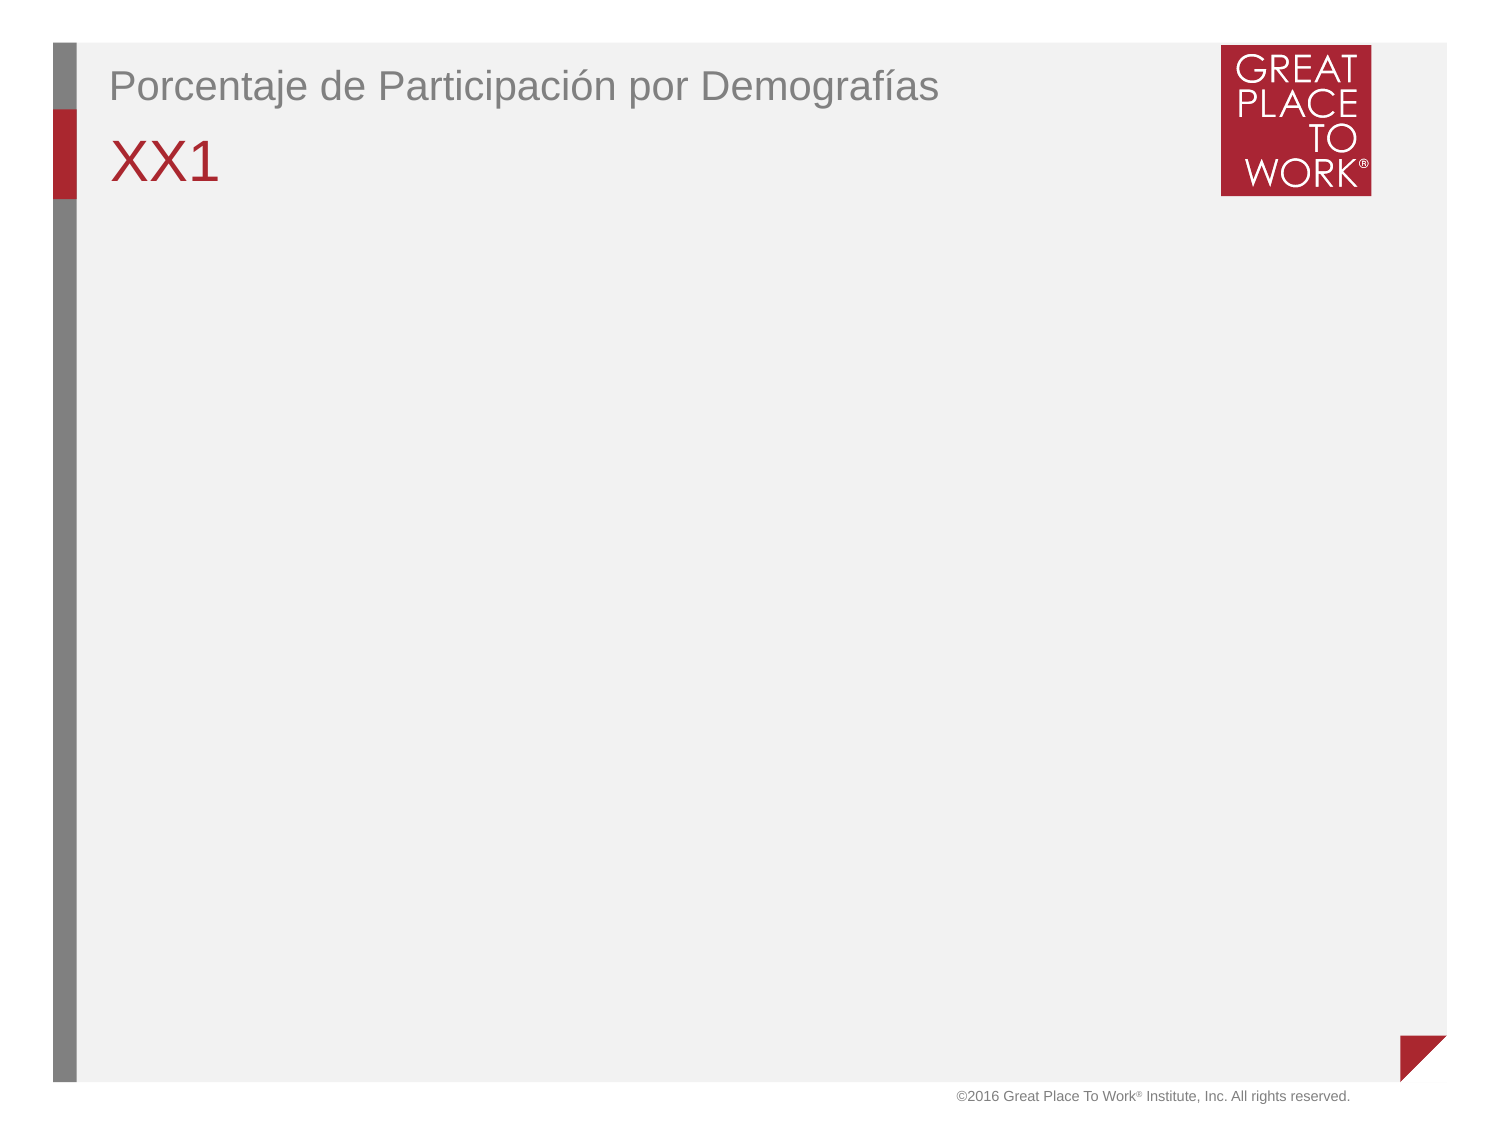

Porcentaje de Participación por Demografías
# XX1